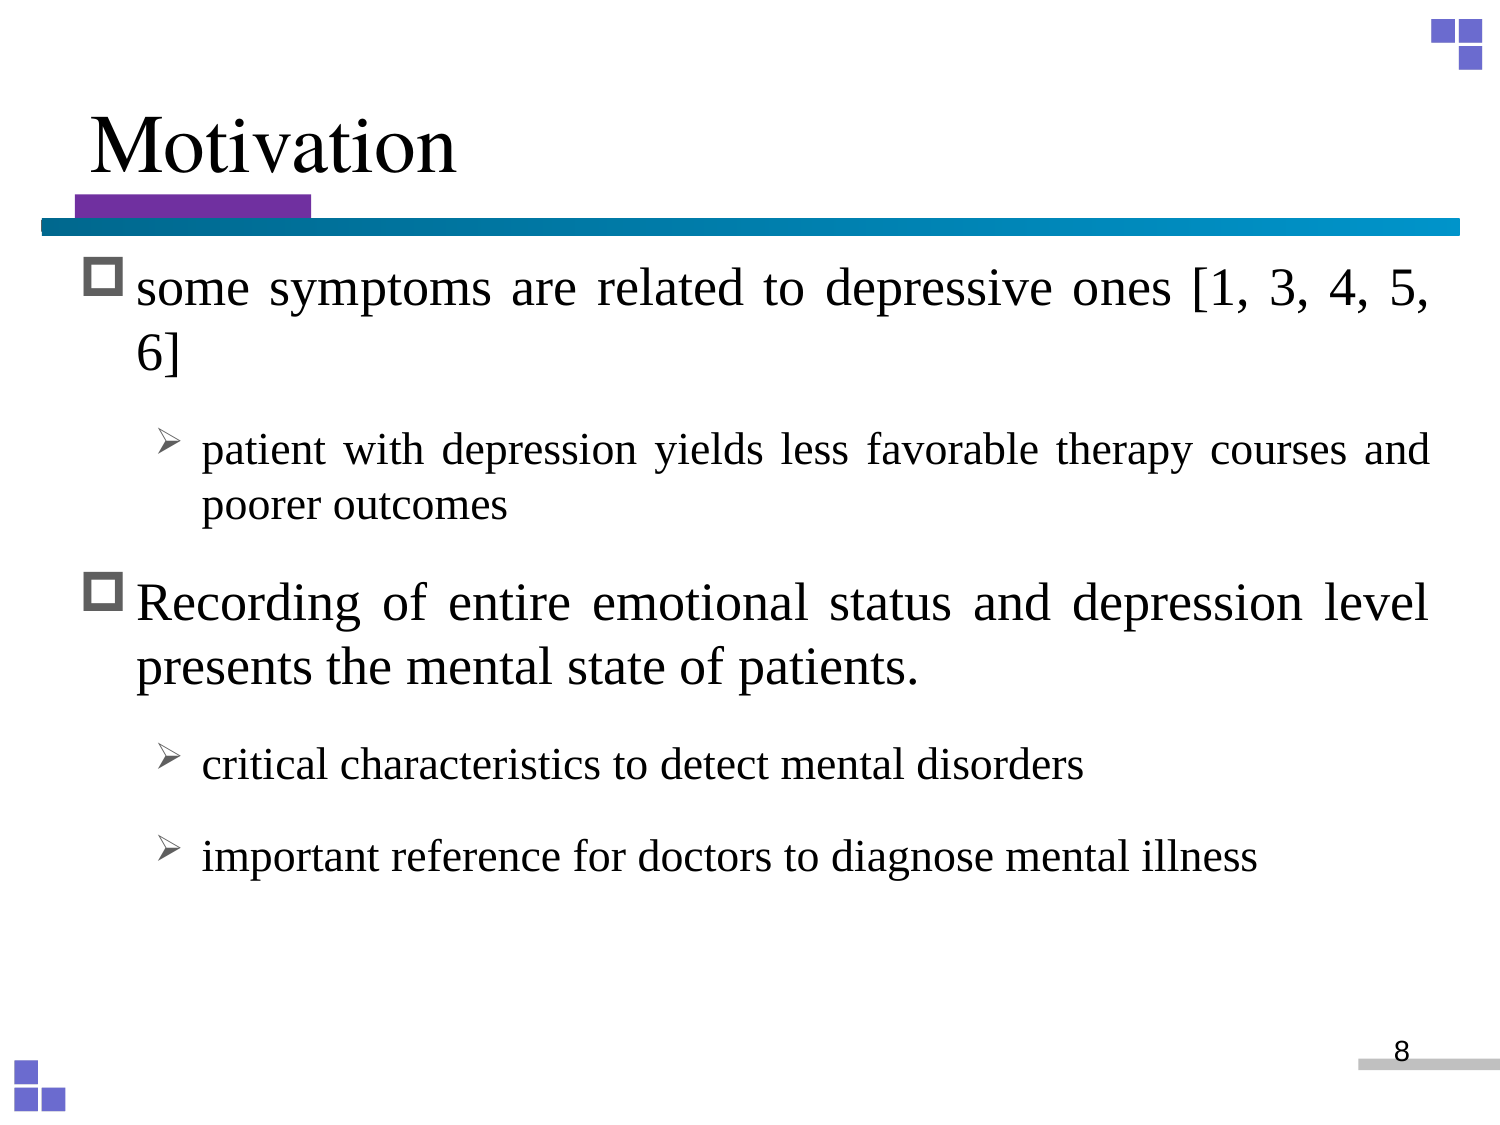

# Motivation
some symptoms are related to depressive ones [1, 3, 4, 5, 6]
patient with depression yields less favorable therapy courses and poorer outcomes
Recording of entire emotional status and depression level presents the mental state of patients.
critical characteristics to detect mental disorders
important reference for doctors to diagnose mental illness
8